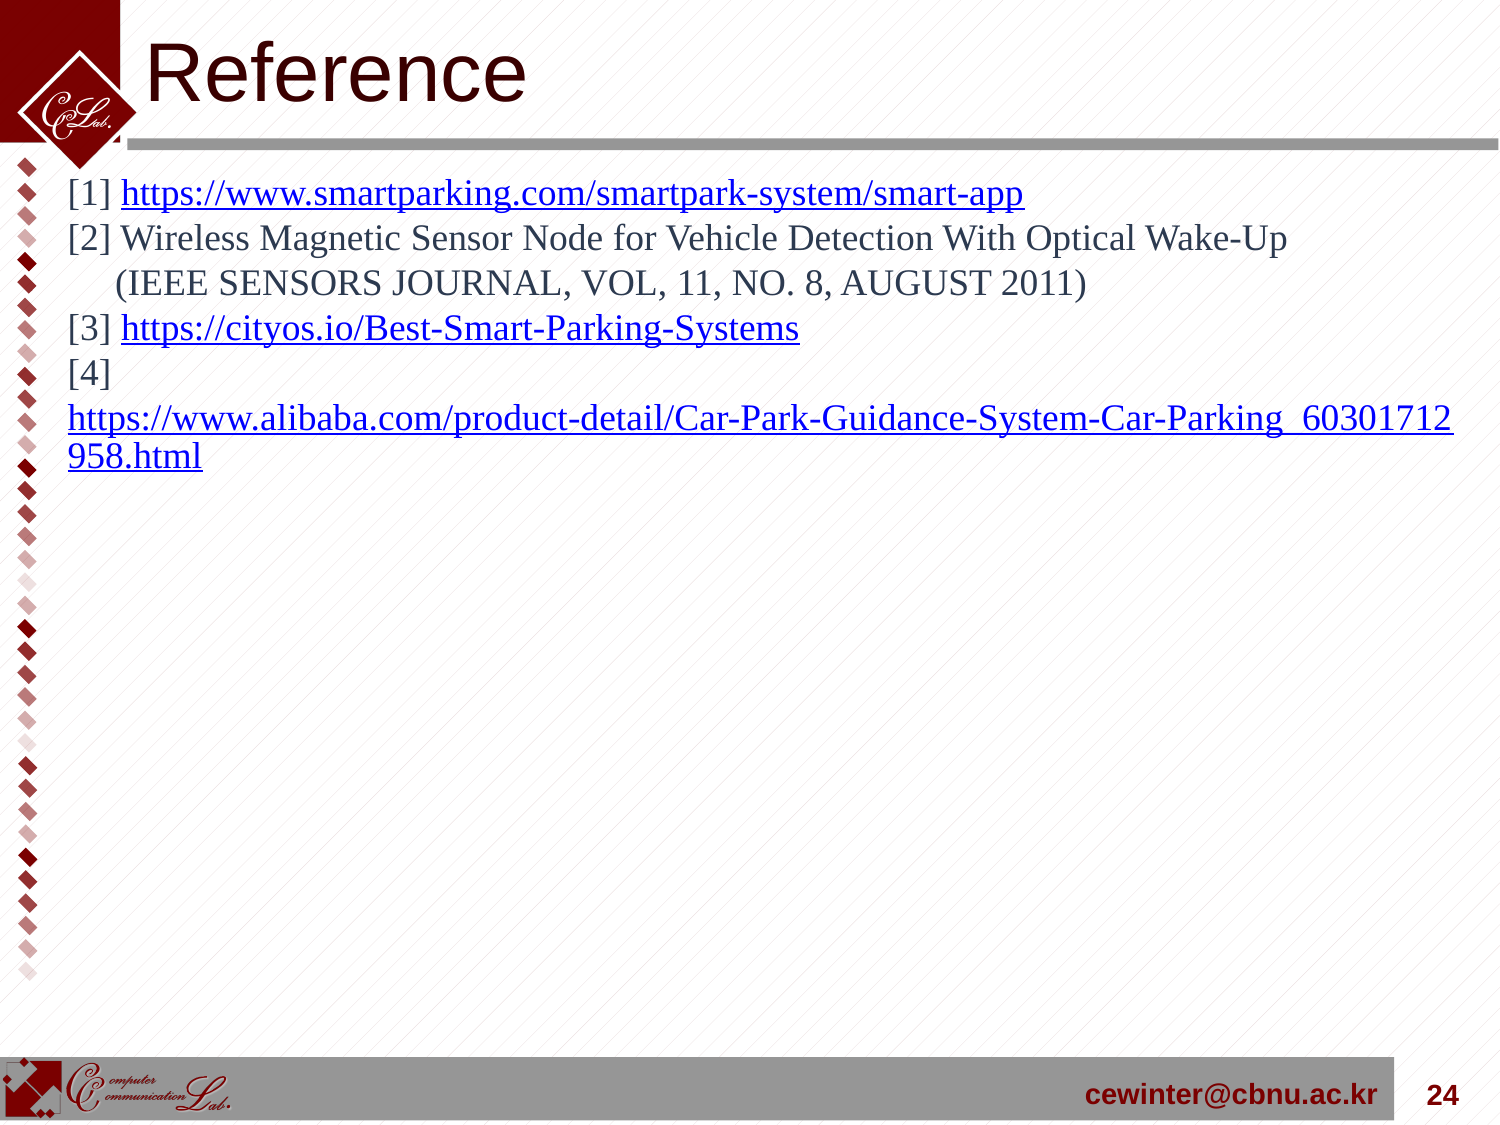

# Reference
[1] https://www.smartparking.com/smartpark-system/smart-app
[2] Wireless Magnetic Sensor Node for Vehicle Detection With Optical Wake-Up
     (IEEE SENSORS JOURNAL, VOL, 11, NO. 8, AUGUST 2011)
[3] https://cityos.io/Best-Smart-Parking-Systems
[4] https://www.alibaba.com/product-detail/Car-Park-Guidance-System-Car-Parking_60301712958.html